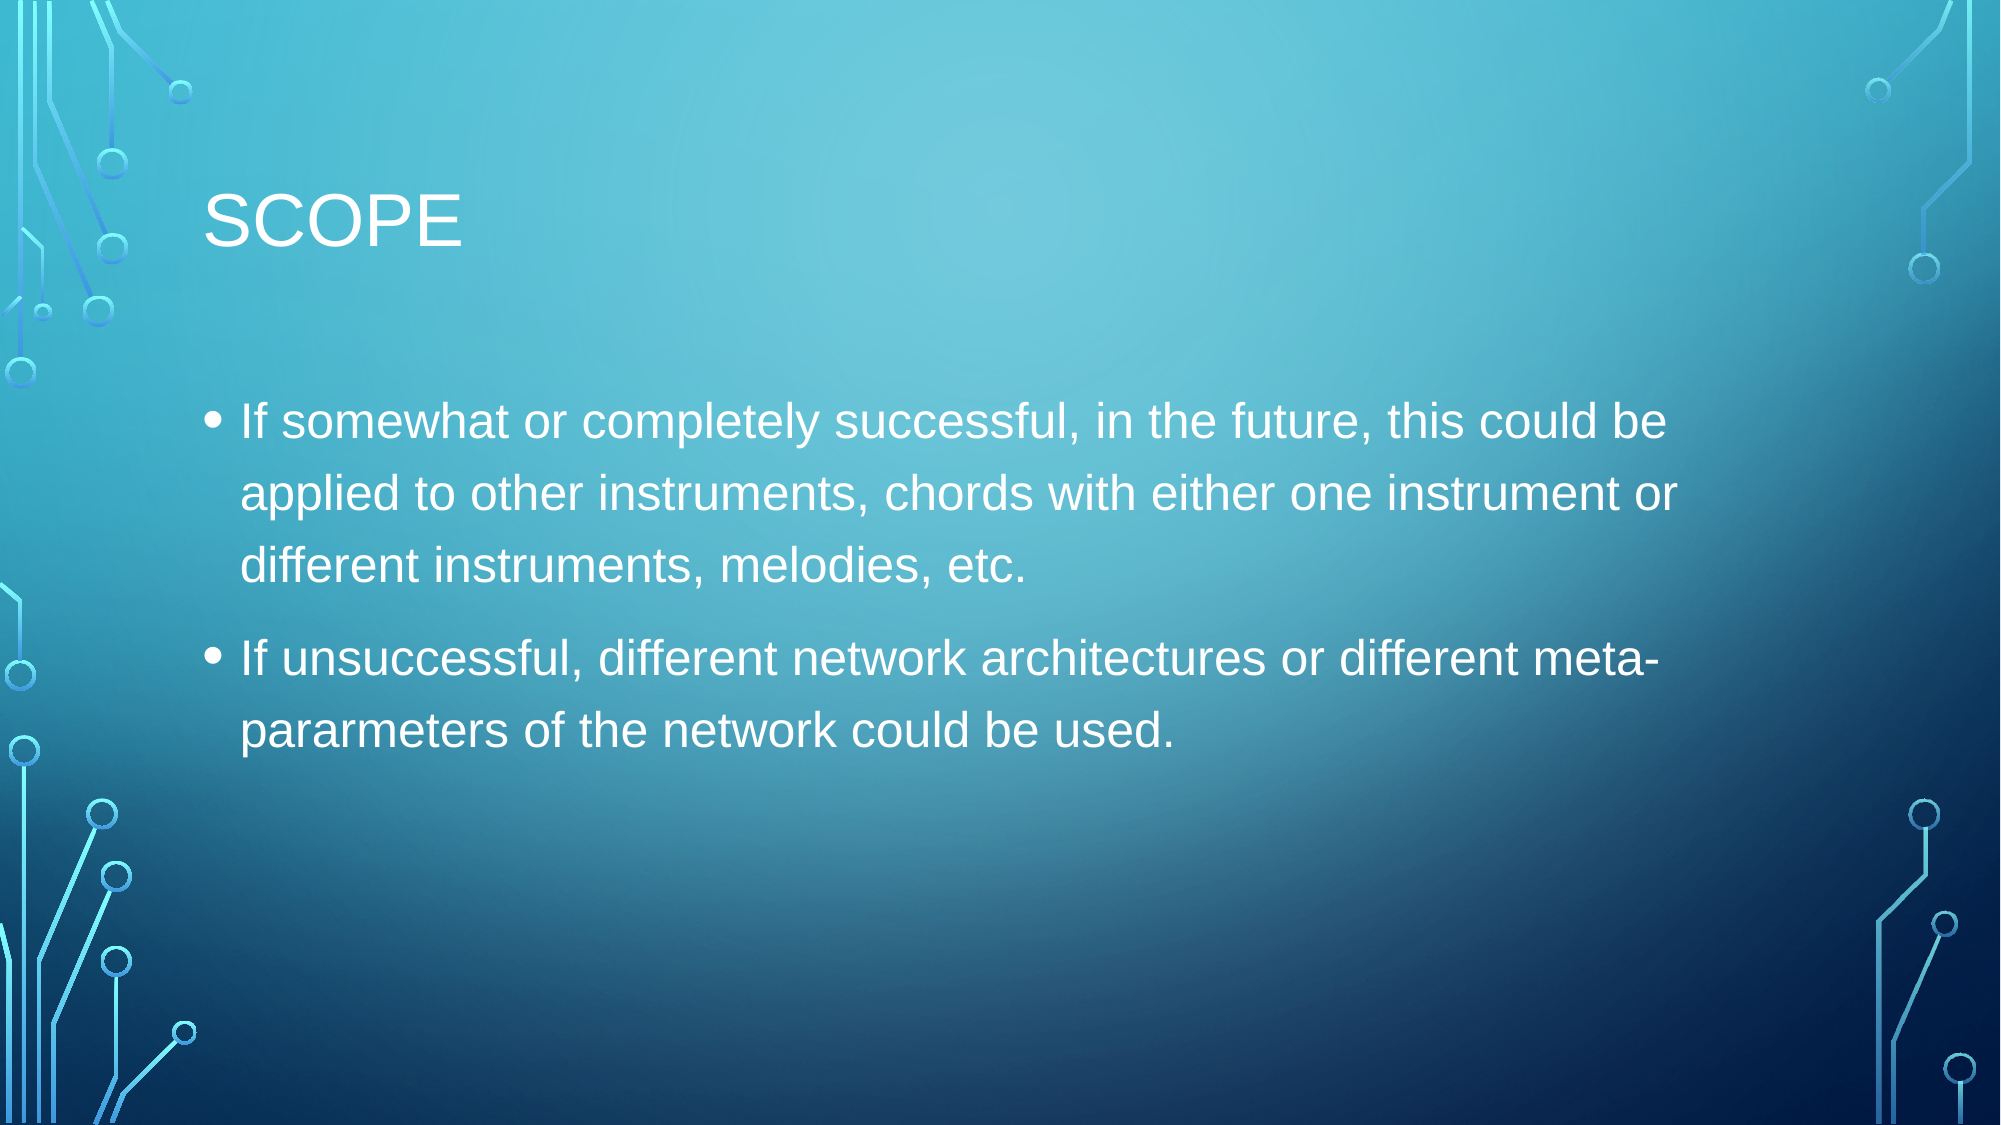

# Scope
If somewhat or completely successful, in the future, this could be applied to other instruments, chords with either one instrument or different instruments, melodies, etc.
If unsuccessful, different network architectures or different meta-pararmeters of the network could be used.